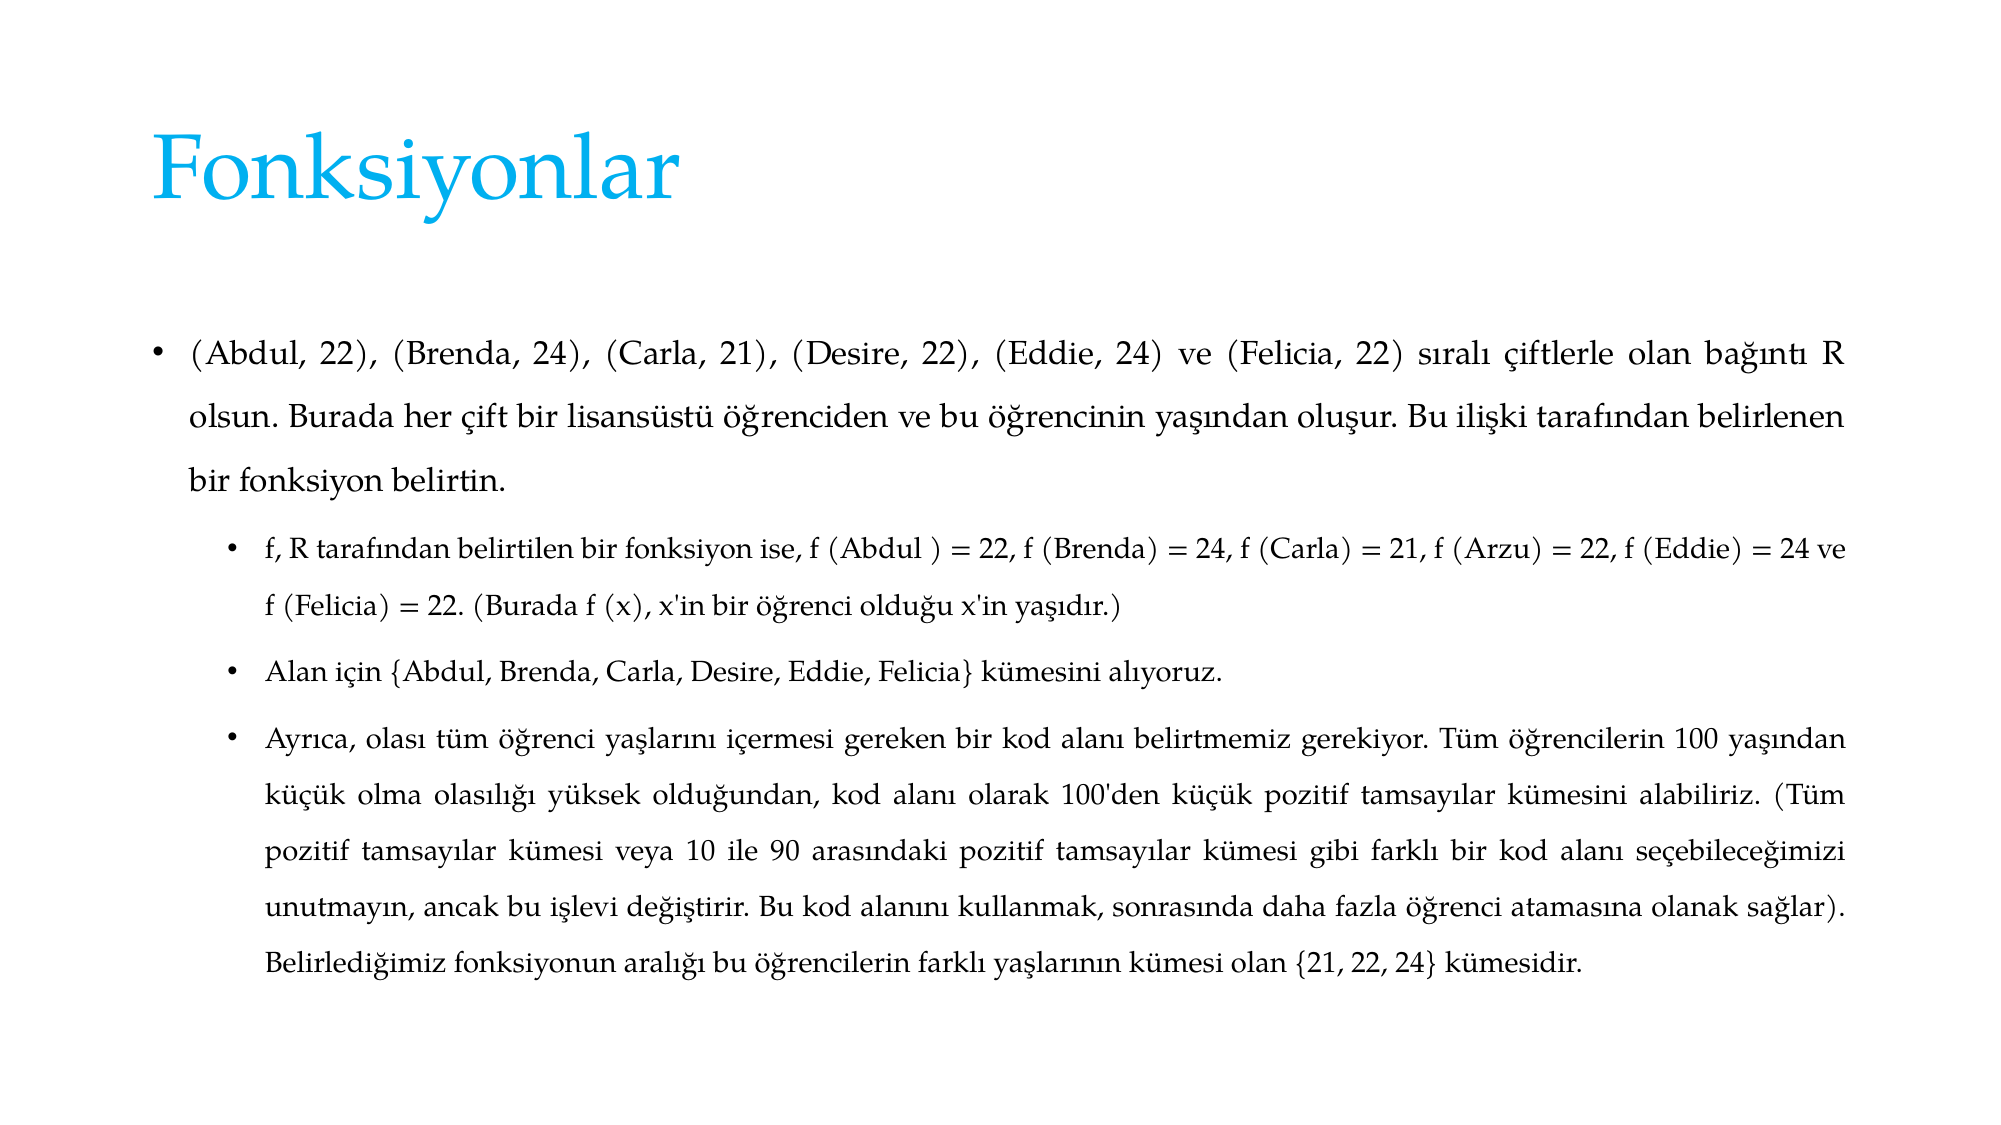

# Fonksiyonlar
(Abdul, 22), (Brenda, 24), (Carla, 21), (Desire, 22), (Eddie, 24) ve (Felicia, 22) sıralı çiftlerle olan bağıntı R olsun. Burada her çift bir lisansüstü öğrenciden ve bu öğrencinin yaşından oluşur. Bu ilişki tarafından belirlenen bir fonksiyon belirtin.
f, R tarafından belirtilen bir fonksiyon ise, f (Abdul ) = 22, f (Brenda) = 24, f (Carla) = 21, f (Arzu) = 22, f (Eddie) = 24 ve f (Felicia) = 22. (Burada f (x), x'in bir öğrenci olduğu x'in yaşıdır.)
Alan için {Abdul, Brenda, Carla, Desire, Eddie, Felicia} kümesini alıyoruz.
Ayrıca, olası tüm öğrenci yaşlarını içermesi gereken bir kod alanı belirtmemiz gerekiyor. Tüm öğrencilerin 100 yaşından küçük olma olasılığı yüksek olduğundan, kod alanı olarak 100'den küçük pozitif tamsayılar kümesini alabiliriz. (Tüm pozitif tamsayılar kümesi veya 10 ile 90 arasındaki pozitif tamsayılar kümesi gibi farklı bir kod alanı seçebileceğimizi unutmayın, ancak bu işlevi değiştirir. Bu kod alanını kullanmak, sonrasında daha fazla öğrenci atamasına olanak sağlar). Belirlediğimiz fonksiyonun aralığı bu öğrencilerin farklı yaşlarının kümesi olan {21, 22, 24} kümesidir.